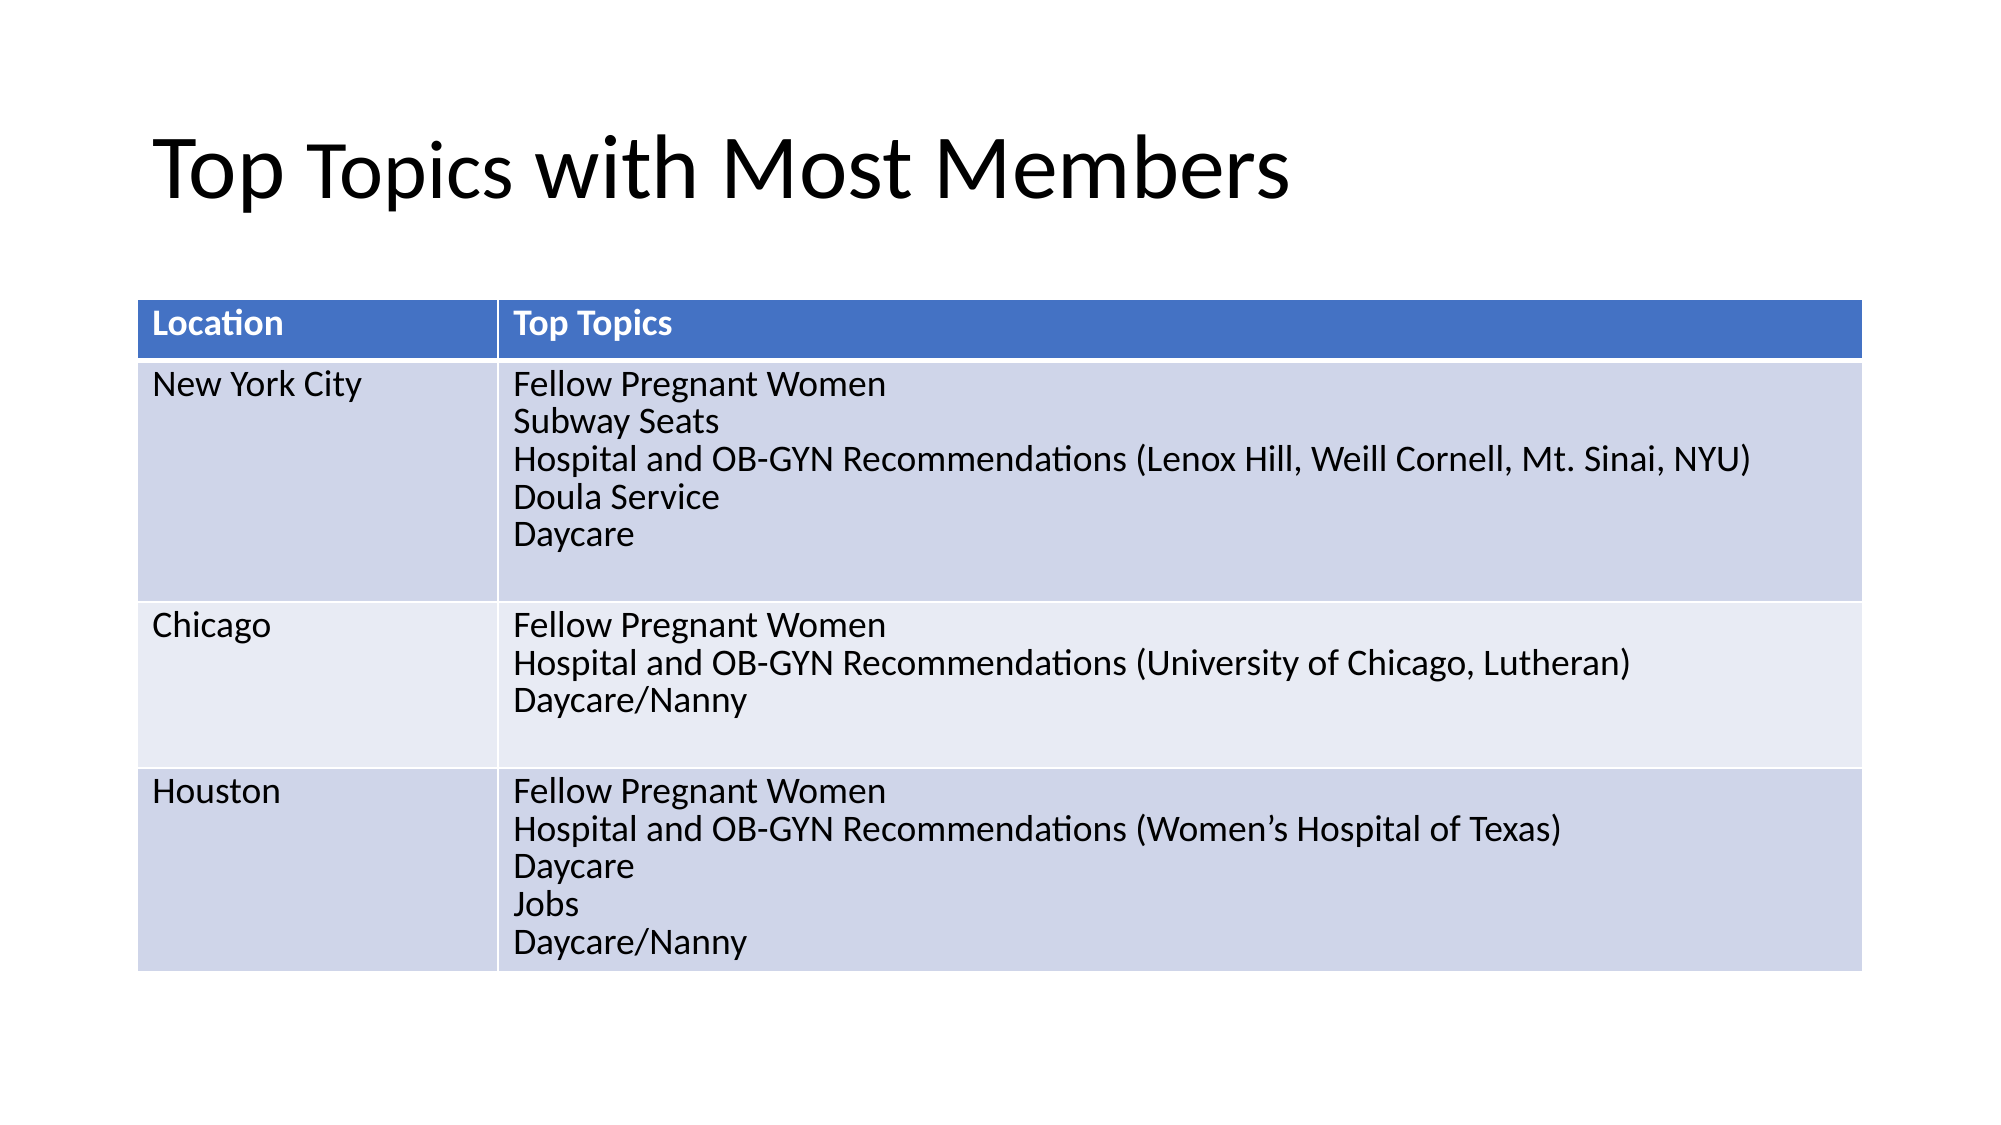

# Top Topics with Most Members

| Location | Top Topics |
| --- | --- |
| New York City | Fellow Pregnant Women Subway Seats Hospital and OB-GYN Recommendations (Lenox Hill, Weill Cornell, Mt. Sinai, NYU) Doula Service Daycare |
| Chicago | Fellow Pregnant Women Hospital and OB-GYN Recommendations (University of Chicago, Lutheran) Daycare/Nanny |
| Houston | Fellow Pregnant Women Hospital and OB-GYN Recommendations (Women’s Hospital of Texas) Daycare Jobs Daycare/Nanny |